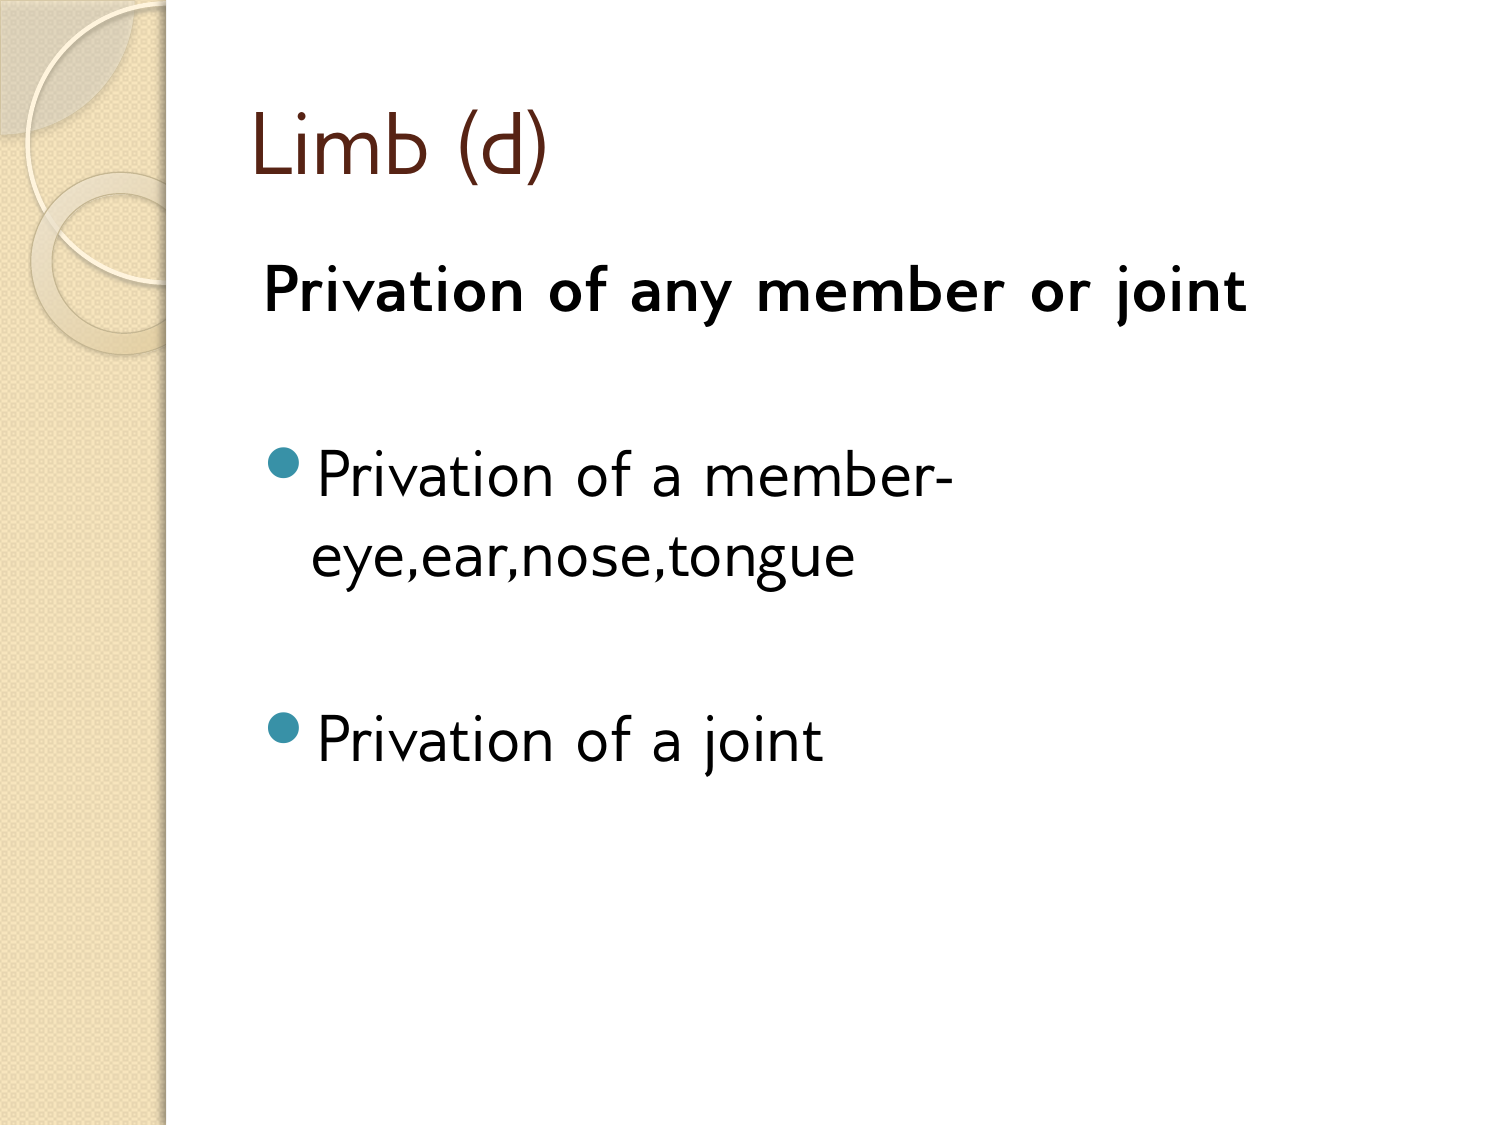

# Limb (d)
Privation of any member or joint

Privation of a member- eye,ear,nose,tongue

Privation of a joint